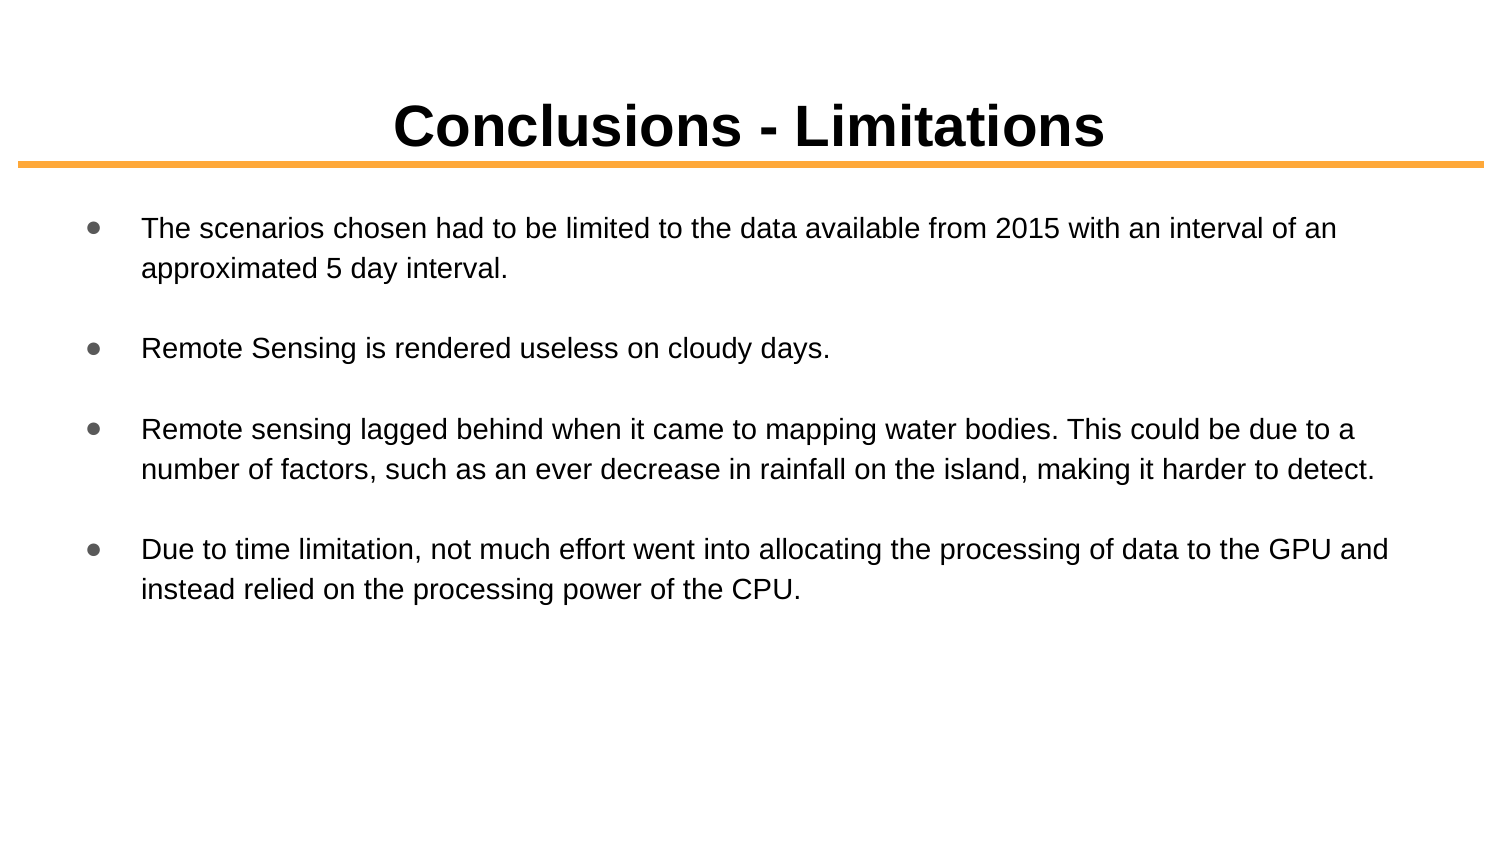

# Conclusions - Limitations
The scenarios chosen had to be limited to the data available from 2015 with an interval of an approximated 5 day interval.

Remote Sensing is rendered useless on cloudy days.

Remote sensing lagged behind when it came to mapping water bodies. This could be due to a number of factors, such as an ever decrease in rainfall on the island, making it harder to detect.

Due to time limitation, not much effort went into allocating the processing of data to the GPU and instead relied on the processing power of the CPU.